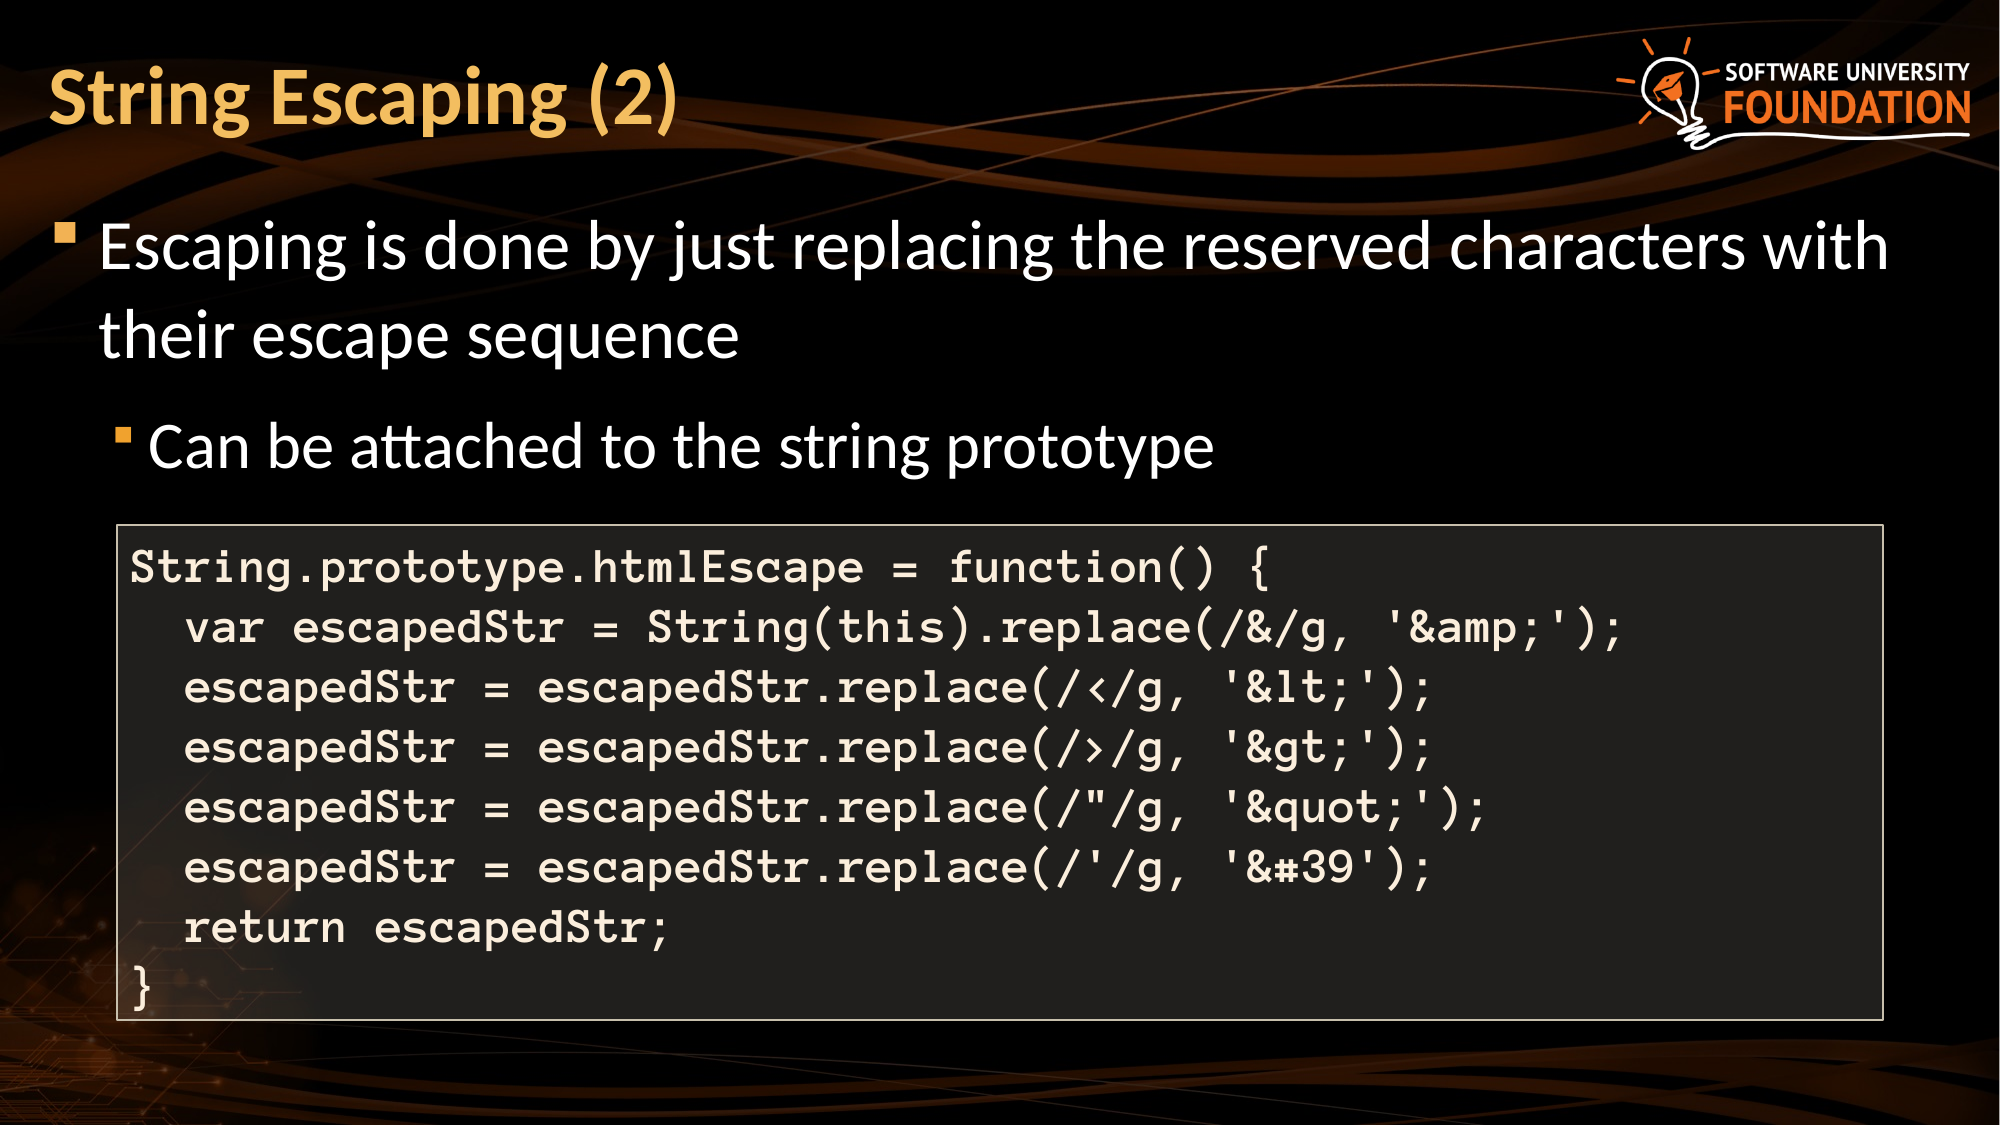

# String Escaping (2)
Escaping is done by just replacing the reserved characters with their escape sequence
Can be attached to the string prototype

String.prototype.htmlEscape = function() {
  var escapedStr = String(this).replace(/&/g, '&amp;');
  escapedStr = escapedStr.replace(/</g, '&lt;');
  escapedStr = escapedStr.replace(/>/g, '&gt;');
  escapedStr = escapedStr.replace(/"/g, '&quot;');
  escapedStr = escapedStr.replace(/'/g, '&#39');
  return escapedStr;
}